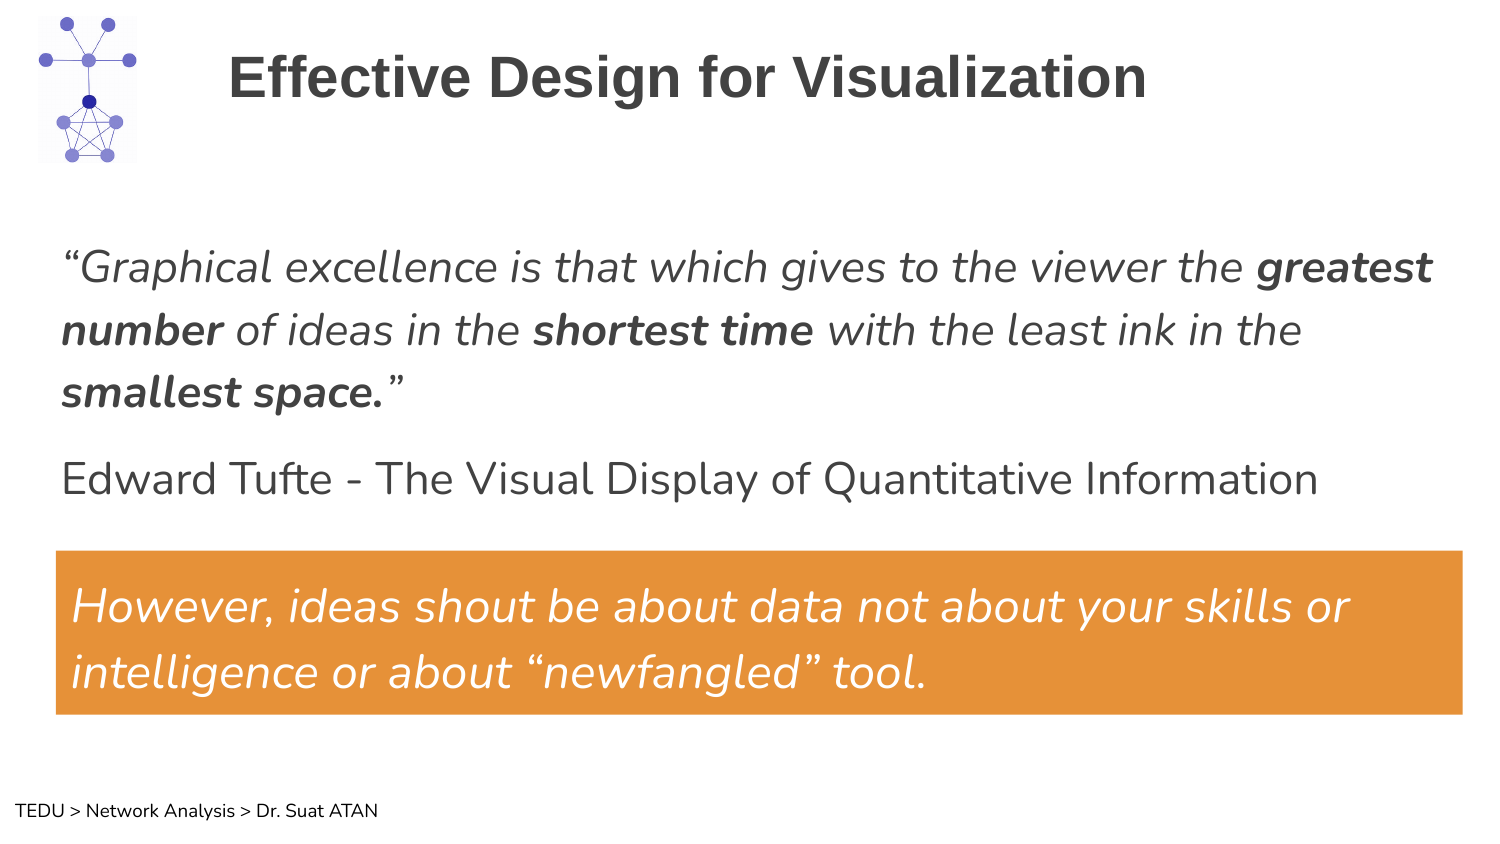

# Effective Design for Visualization
“Graphical excellence is that which gives to the viewer the greatest number of ideas in the shortest time with the least ink in the smallest space.”
Edward Tufte - The Visual Display of Quantitative Information
However, ideas shout be about data not about your skills or intelligence or about “newfangled” tool.